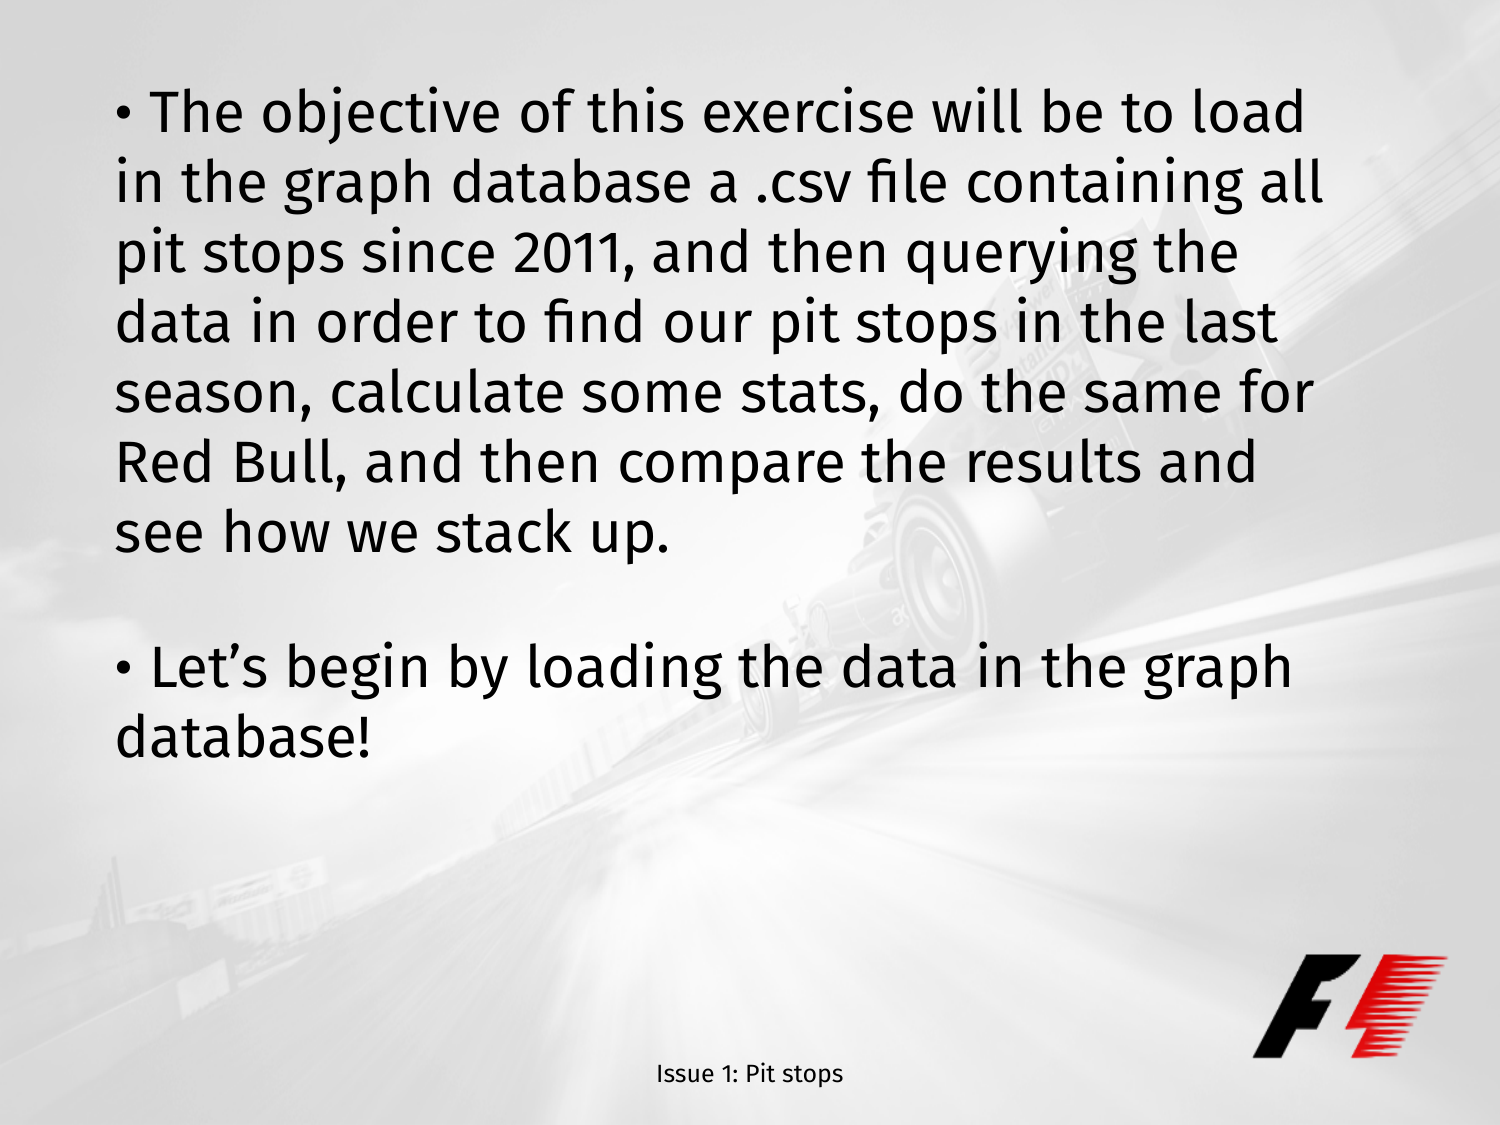

• The objective of this exercise will be to load in the graph database a .csv file containing all pit stops since 2011, and then querying the data in order to find our pit stops in the last season, calculate some stats, do the same for Red Bull, and then compare the results and see how we stack up.
• Let’s begin by loading the data in the graph database!
Issue 1: Pit stops